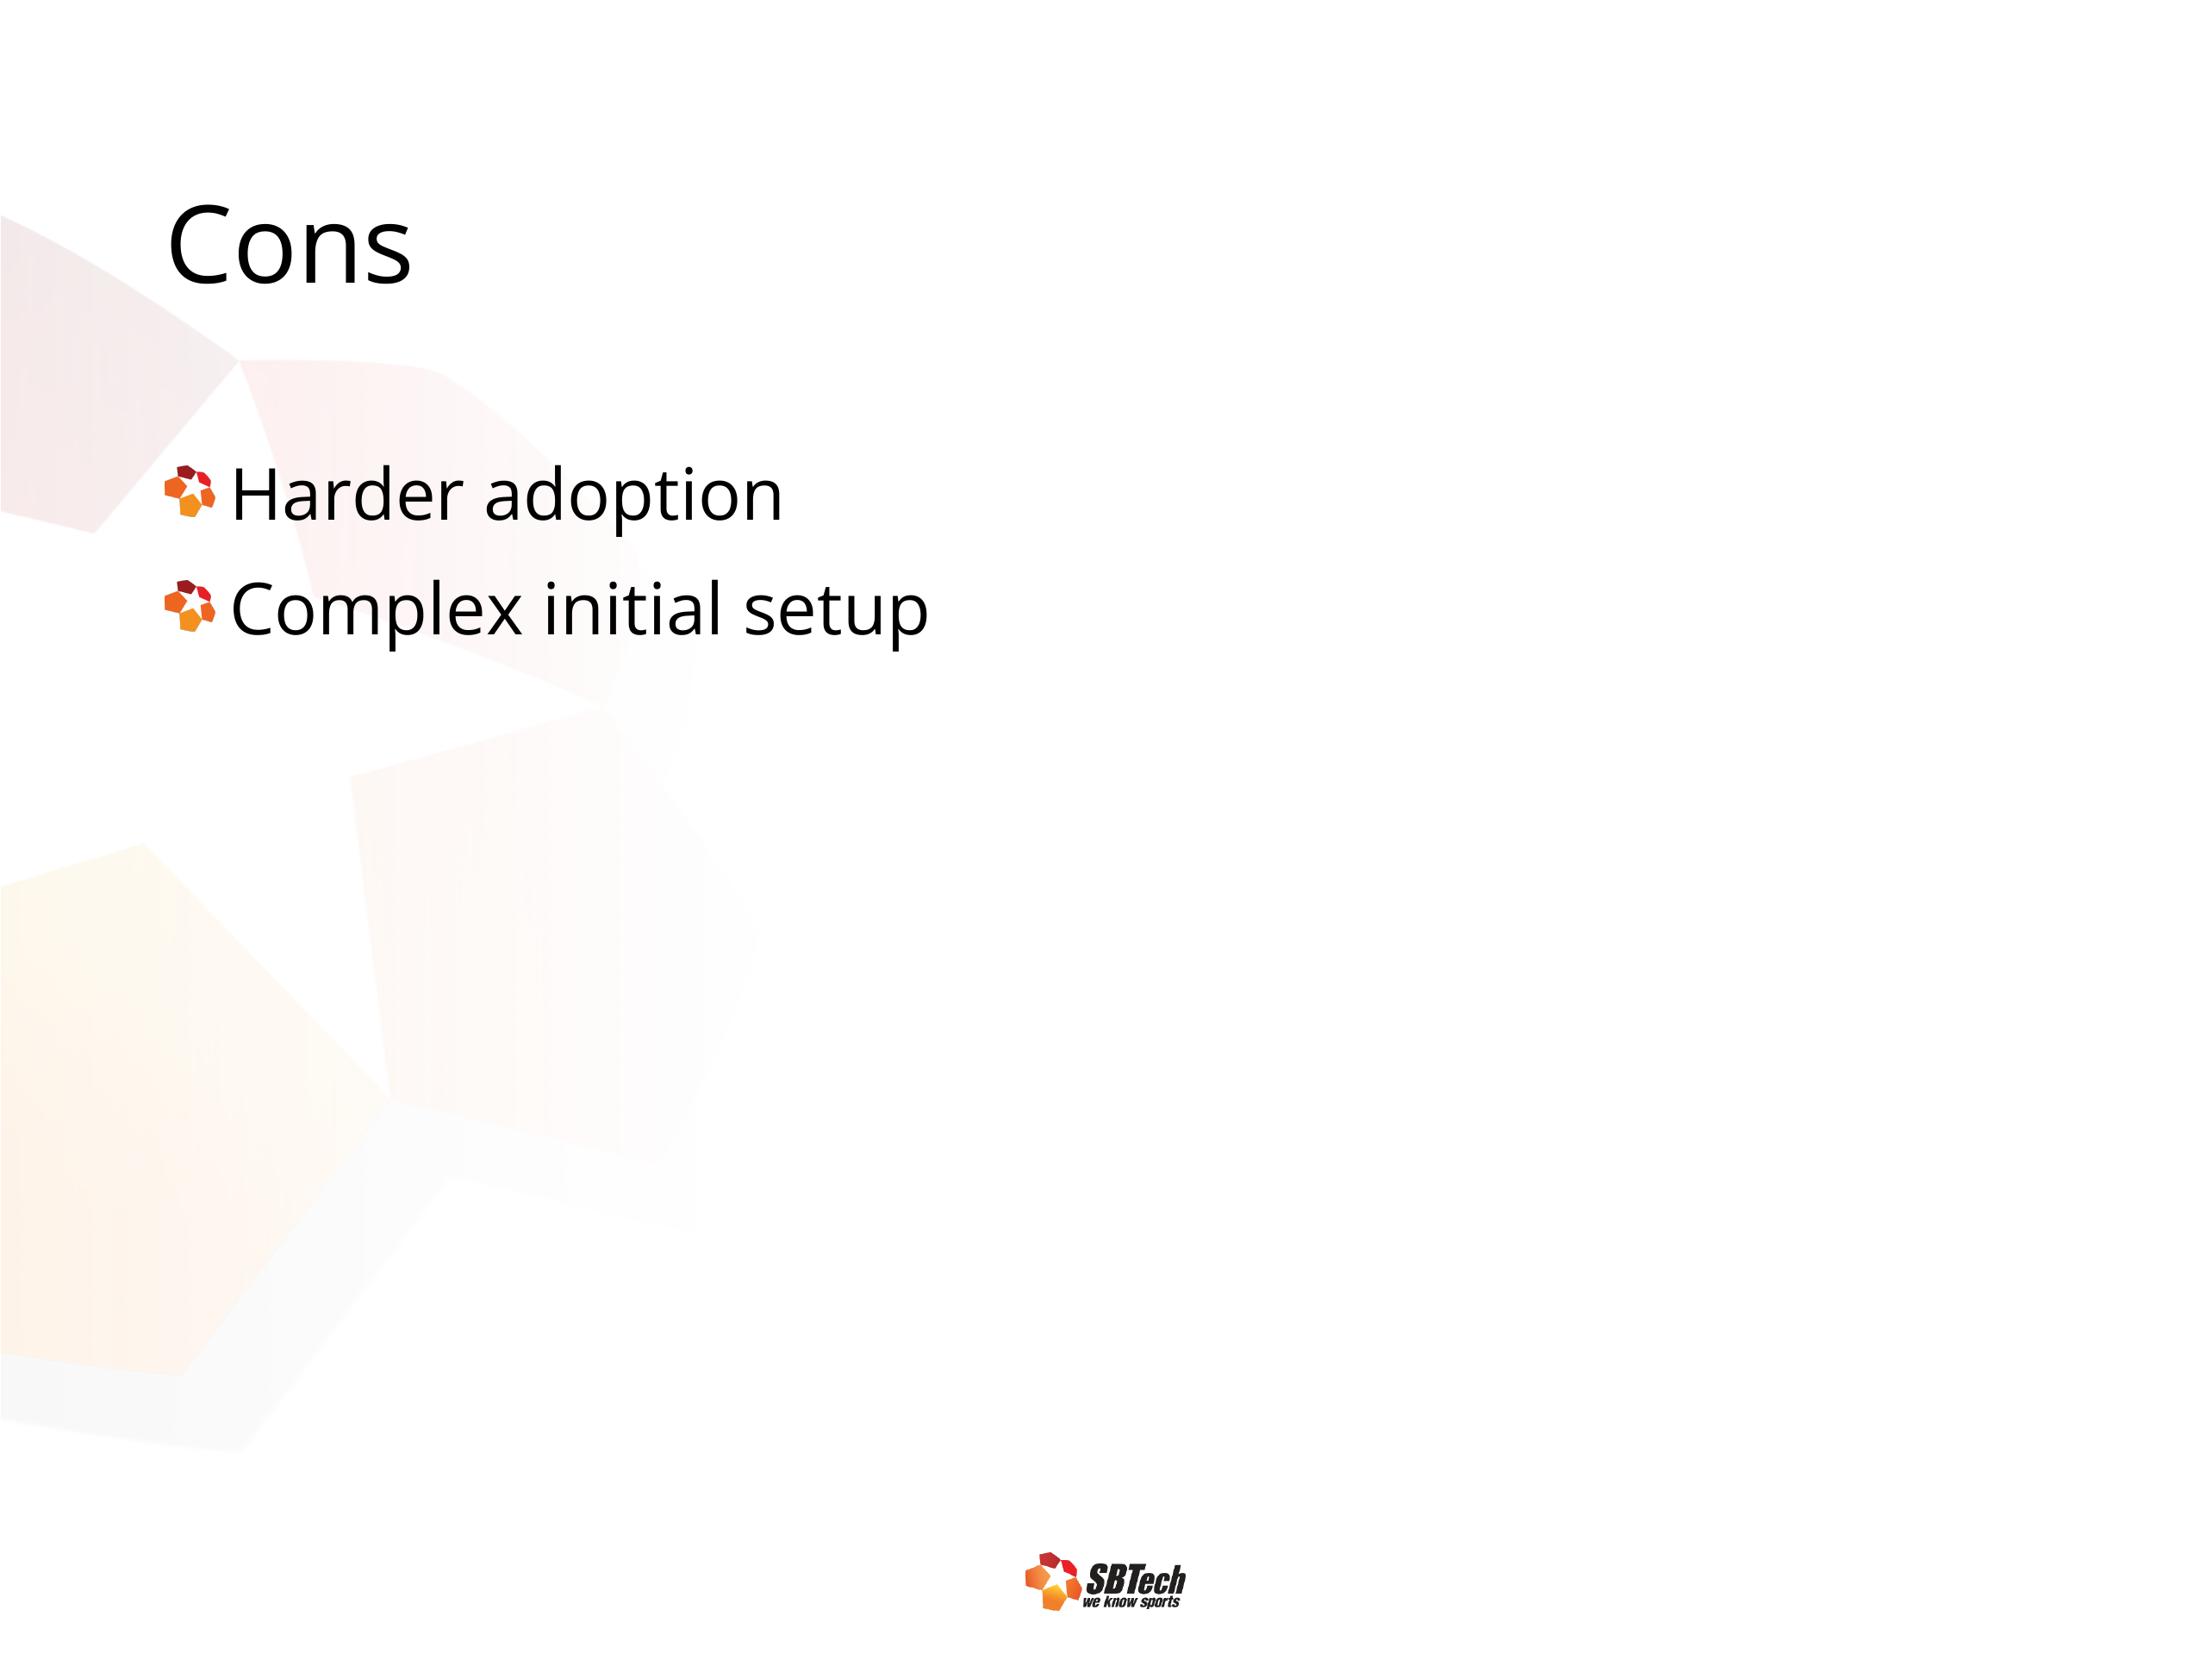

# Cons
Harder adoption
Complex initial setup